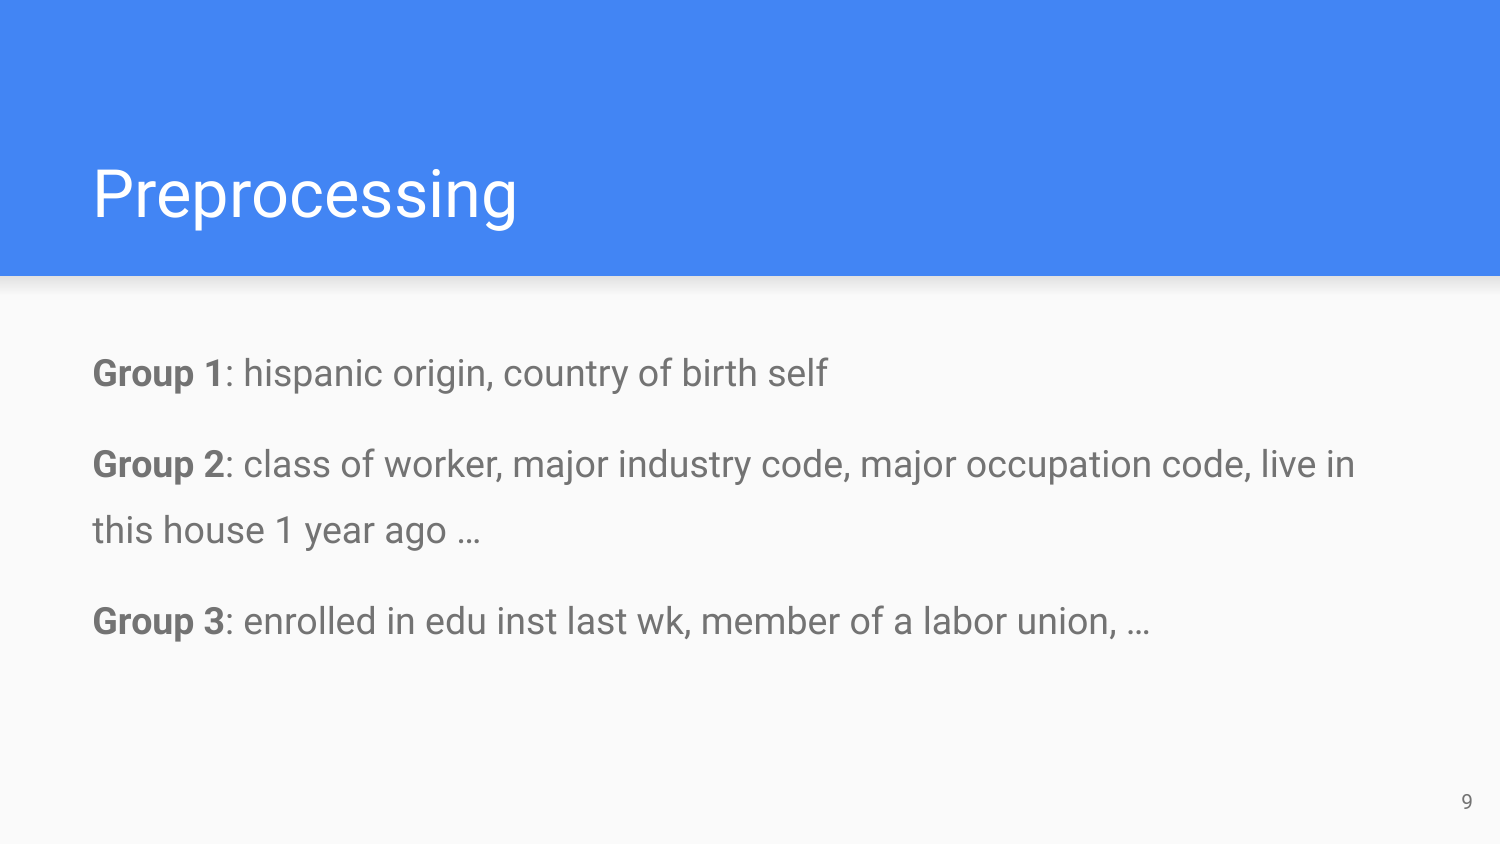

# Preprocessing
Group 1: hispanic origin, country of birth self
Group 2: class of worker, major industry code, major occupation code, live in this house 1 year ago …
Group 3: enrolled in edu inst last wk, member of a labor union, …

9